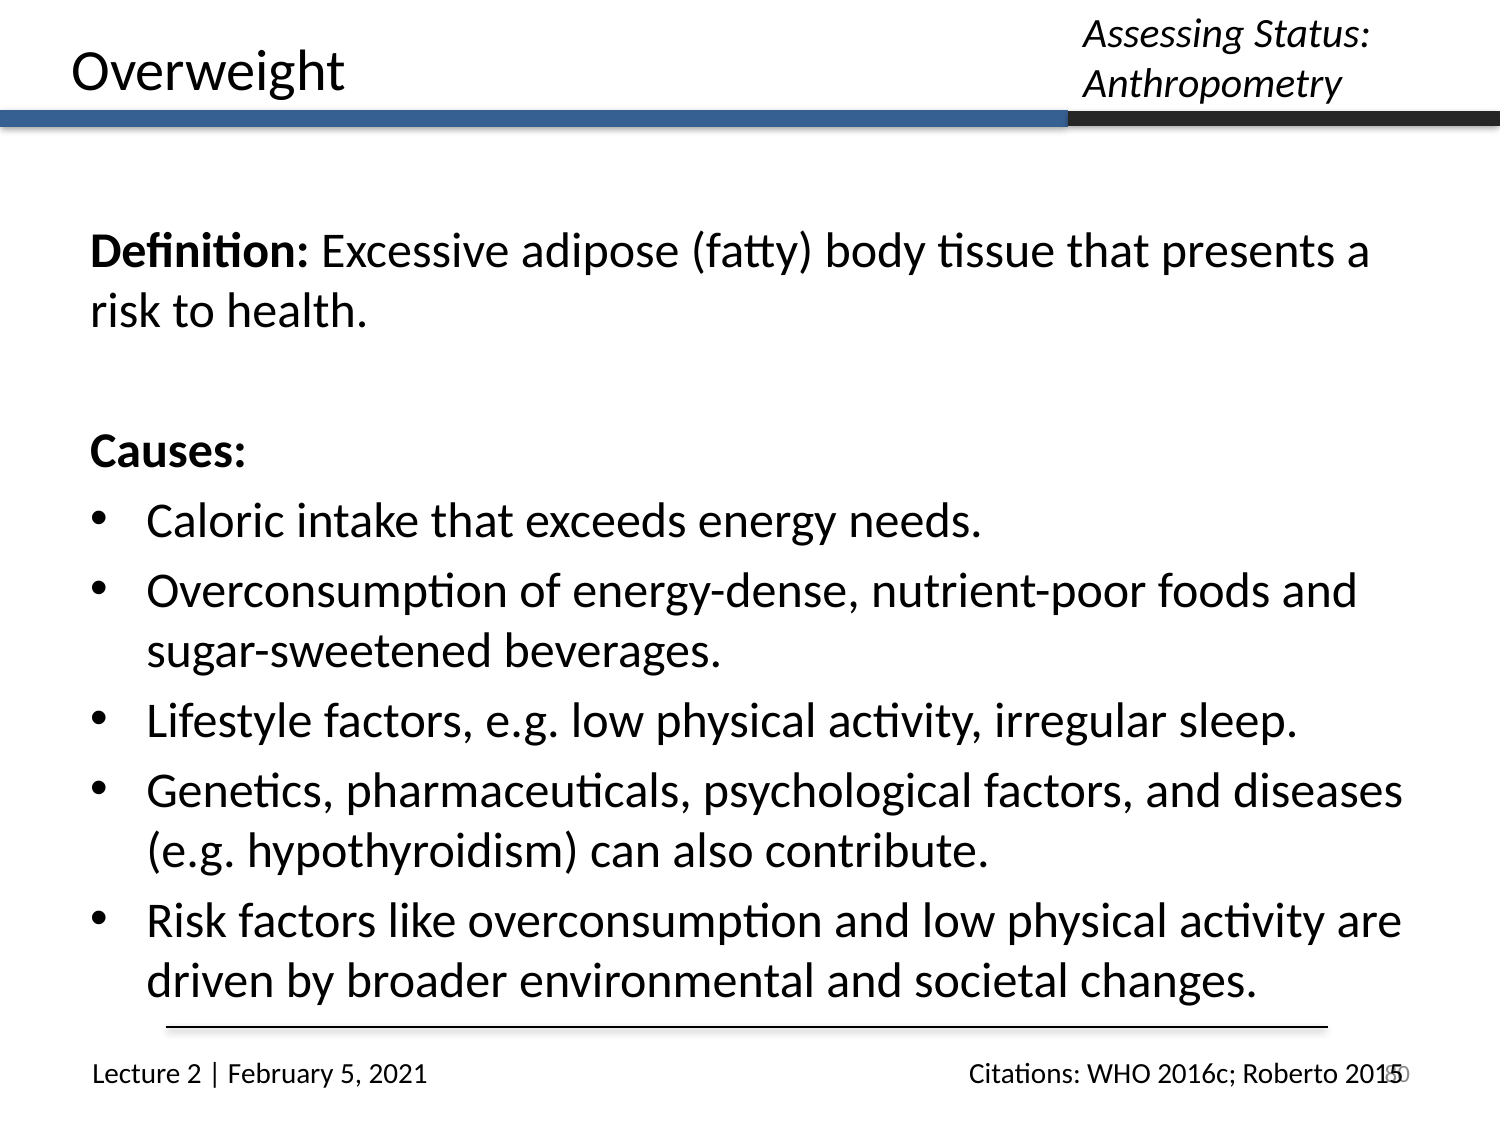

Assessing Status:
Anthropometry
Overweight
Definition: Excessive adipose (fatty) body tissue that presents a risk to health.

Causes:
Caloric intake that exceeds energy needs.
Overconsumption of energy-dense, nutrient-poor foods and sugar-sweetened beverages.
Lifestyle factors, e.g. low physical activity, irregular sleep.
Genetics, pharmaceuticals, psychological factors, and diseases (e.g. hypothyroidism) can also contribute.
Risk factors like overconsumption and low physical activity are driven by broader environmental and societal changes.
80
Citations: WHO 2016c; Roberto 2015
Lecture 2 | February 5, 2021